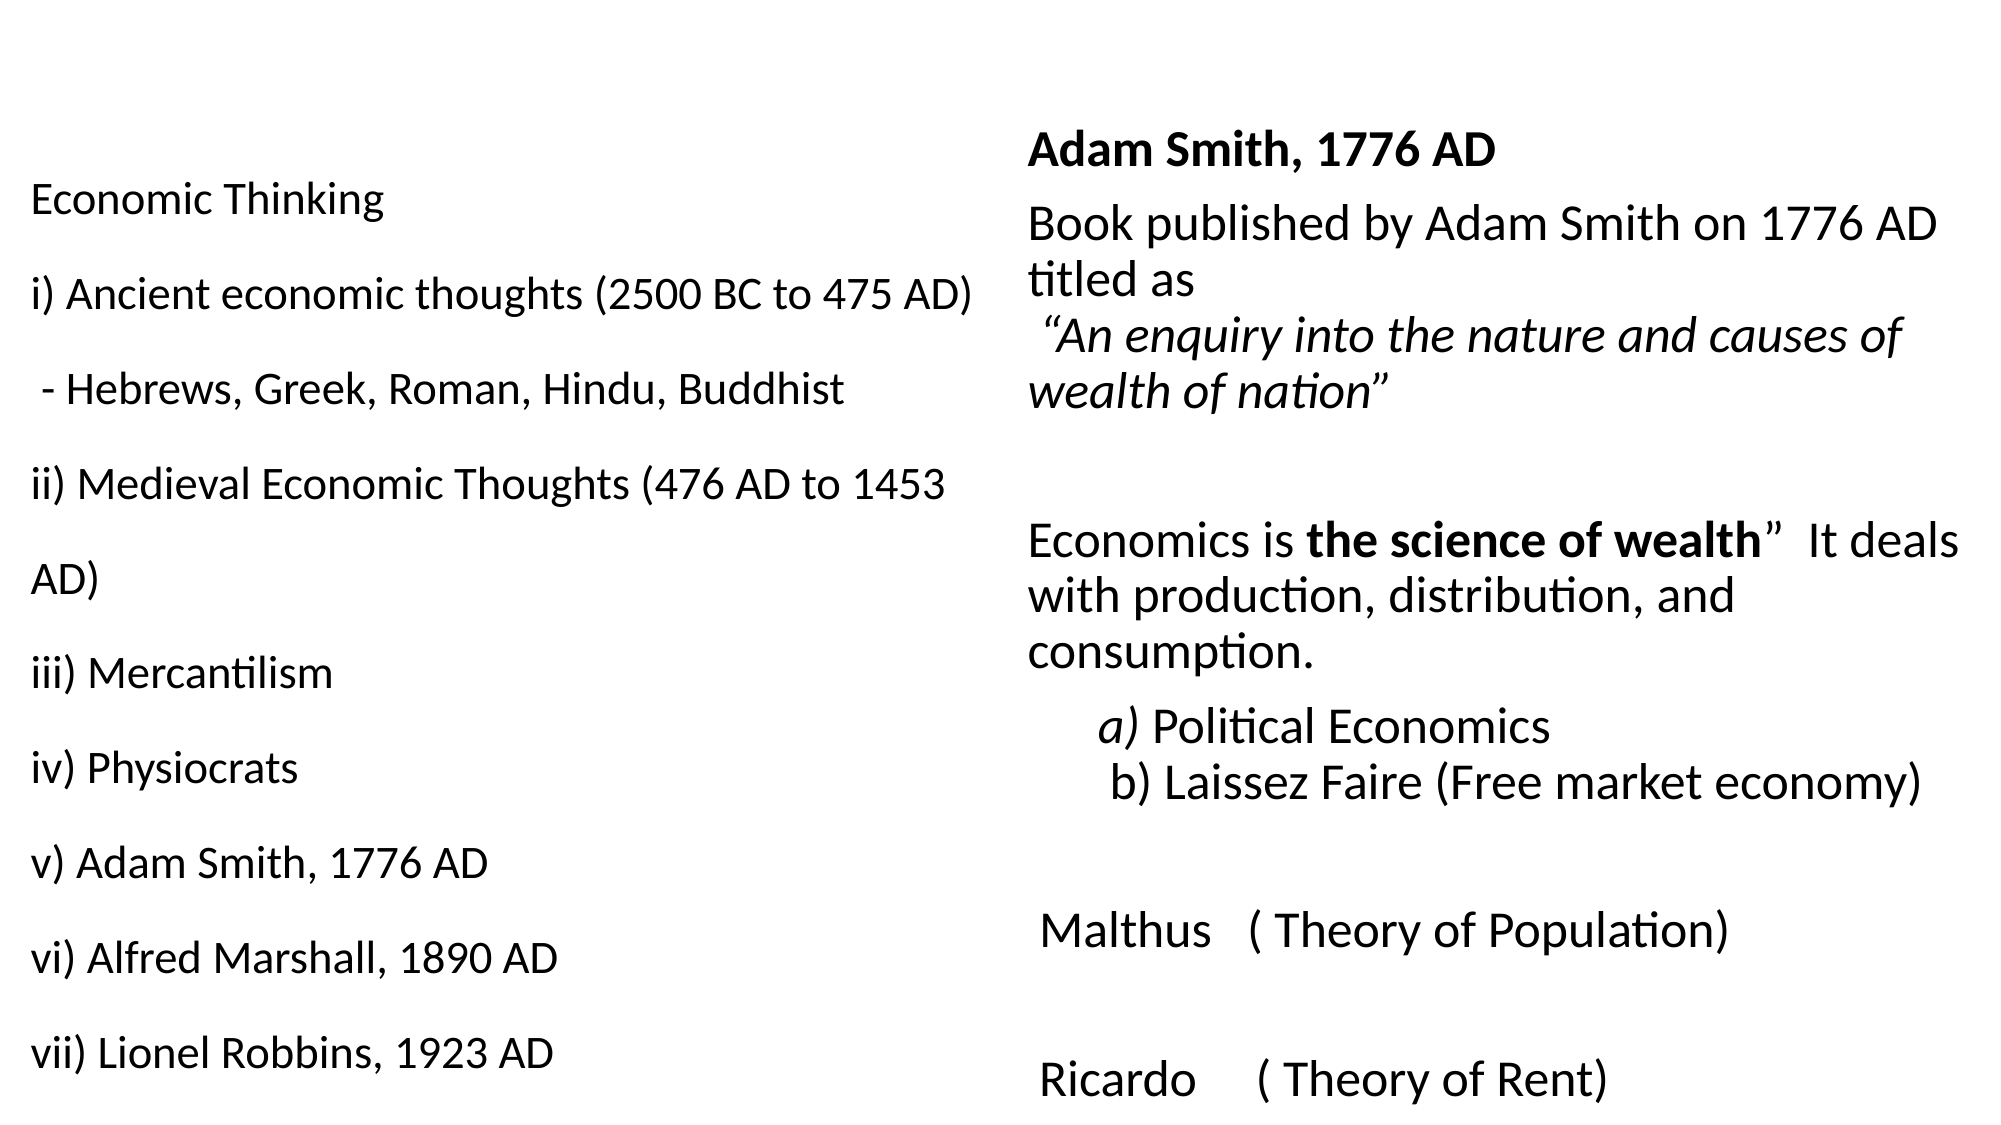

# Background
Adam Smith, 1776 AD
Book published by Adam Smith on 1776 AD titled as
 “An enquiry into the nature and causes of wealth of nation”

Economics is the science of wealth”  It deals with production, distribution, and consumption.
      a) Political Economics
       b) Laissez Faire (Free market economy)

 Malthus   ( Theory of Population)

 Ricardo     ( Theory of Rent)

Economic Thinking
i) Ancient economic thoughts (2500 BC to 475 AD)
 - Hebrews, Greek, Roman, Hindu, Buddhist
ii) Medieval Economic Thoughts (476 AD to 1453 AD)
iii) Mercantilism
iv) Physiocrats
v) Adam Smith, 1776 AD
vi) Alfred Marshall, 1890 AD
vii) Lionel Robbins, 1923 AD